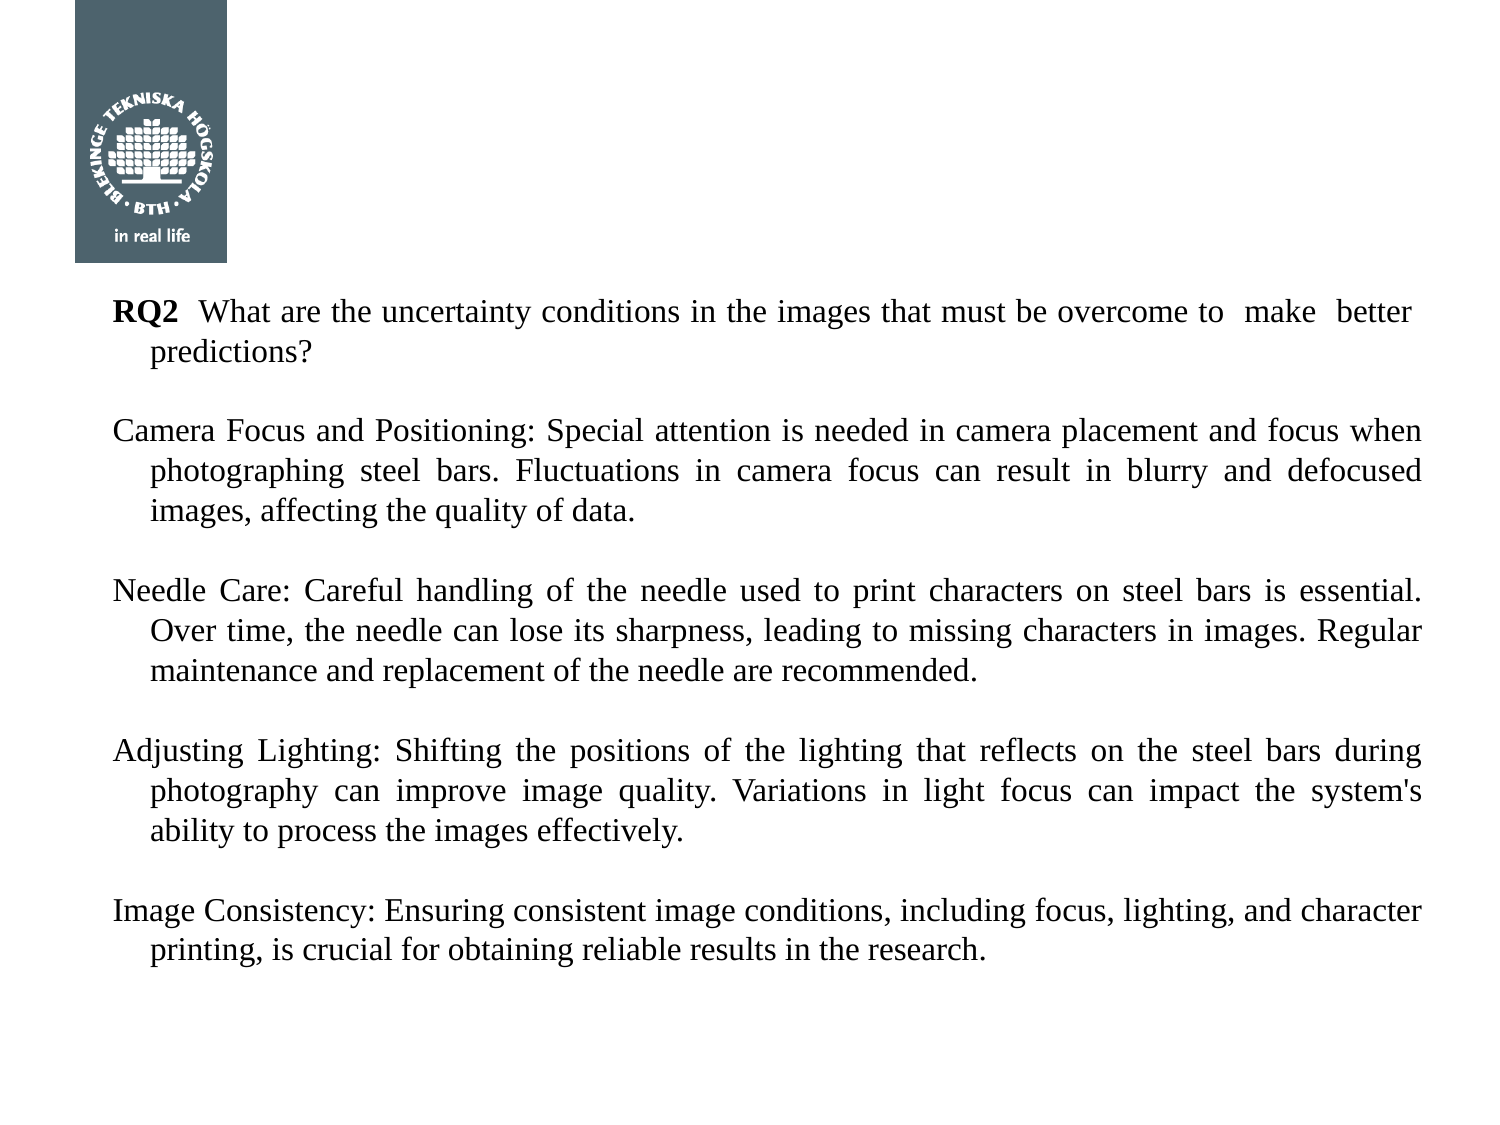

RQ2  What are the uncertainty conditions in the images that must be overcome to  make  better  predictions?

Camera Focus and Positioning: Special attention is needed in camera placement and focus when photographing steel bars. Fluctuations in camera focus can result in blurry and defocused images, affecting the quality of data.

Needle Care: Careful handling of the needle used to print characters on steel bars is essential. Over time, the needle can lose its sharpness, leading to missing characters in images. Regular maintenance and replacement of the needle are recommended.

Adjusting Lighting: Shifting the positions of the lighting that reflects on the steel bars during photography can improve image quality. Variations in light focus can impact the system's ability to process the images effectively.

Image Consistency: Ensuring consistent image conditions, including focus, lighting, and character printing, is crucial for obtaining reliable results in the research.